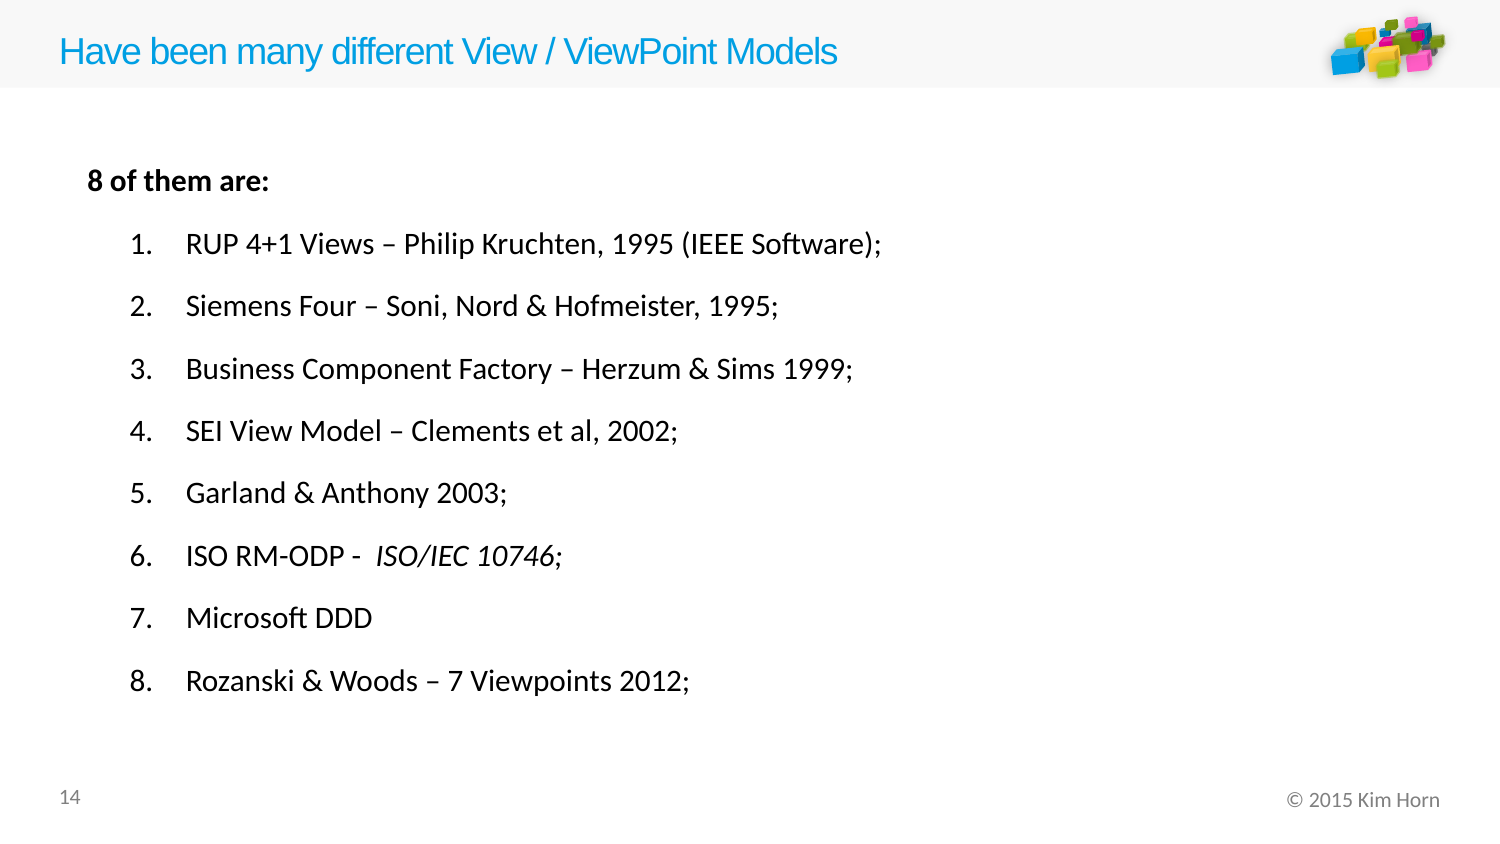

# Have been many different View / ViewPoint Models
8 of them are:
RUP 4+1 Views – Philip Kruchten, 1995 (IEEE Software);
Siemens Four – Soni, Nord & Hofmeister, 1995;
Business Component Factory – Herzum & Sims 1999;
SEI View Model – Clements et al, 2002;
Garland & Anthony 2003;
ISO RM-ODP -  ISO/IEC 10746;
Microsoft DDD
Rozanski & Woods – 7 Viewpoints 2012;